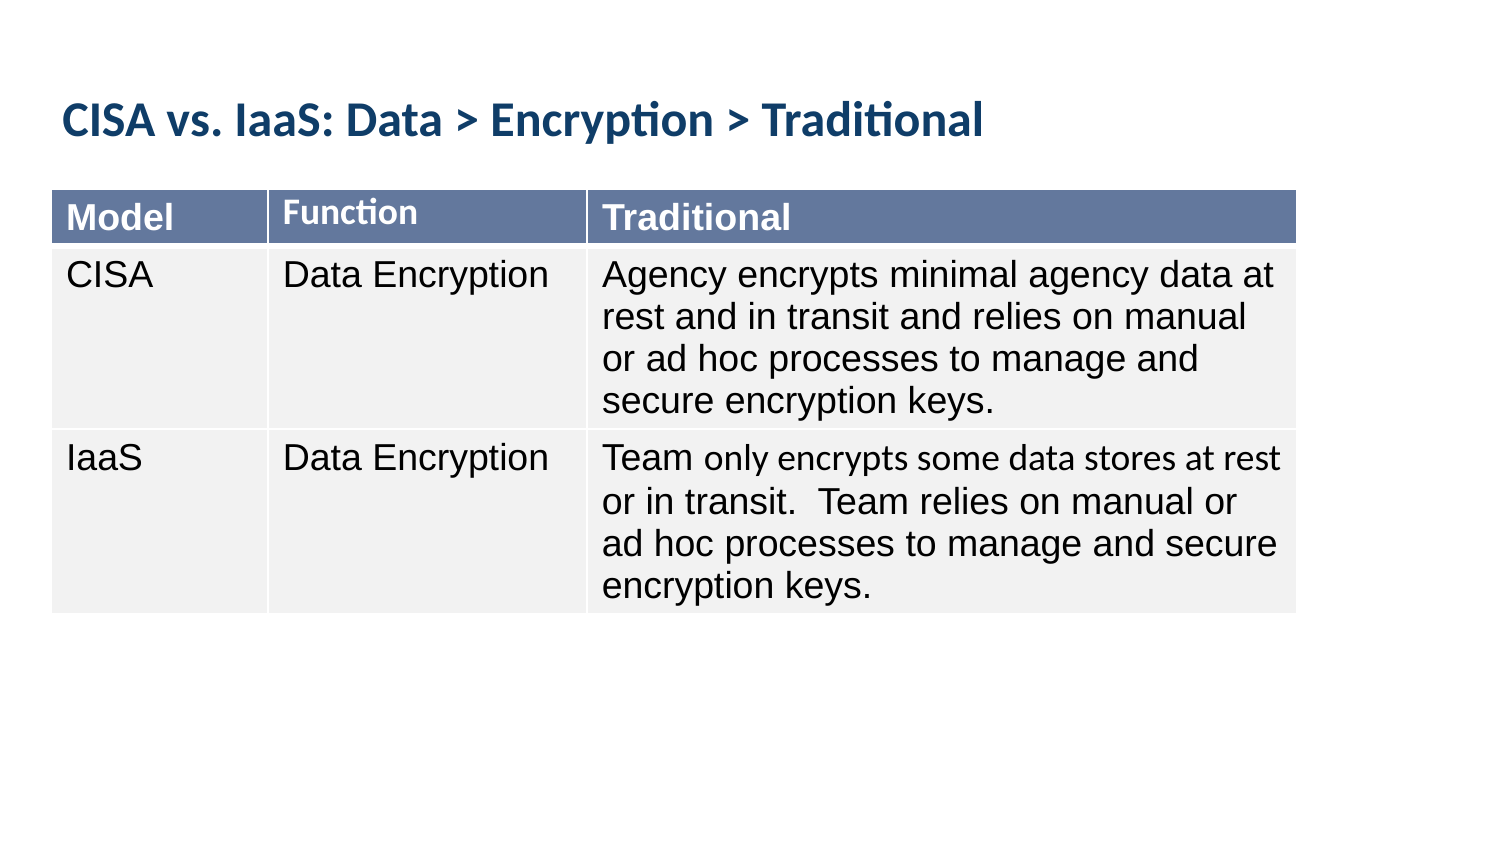

# CISA vs. IaaS: Data > Encryption > Traditional
| Model | Function | Traditional |
| --- | --- | --- |
| CISA | Data Encryption | Agency encrypts minimal agency data at rest and in transit and relies on manual or ad hoc processes to manage and secure encryption keys. |
| IaaS | Data Encryption | Team only encrypts some data stores at rest or in transit. Team relies on manual or ad hoc processes to manage and secure encryption keys. |